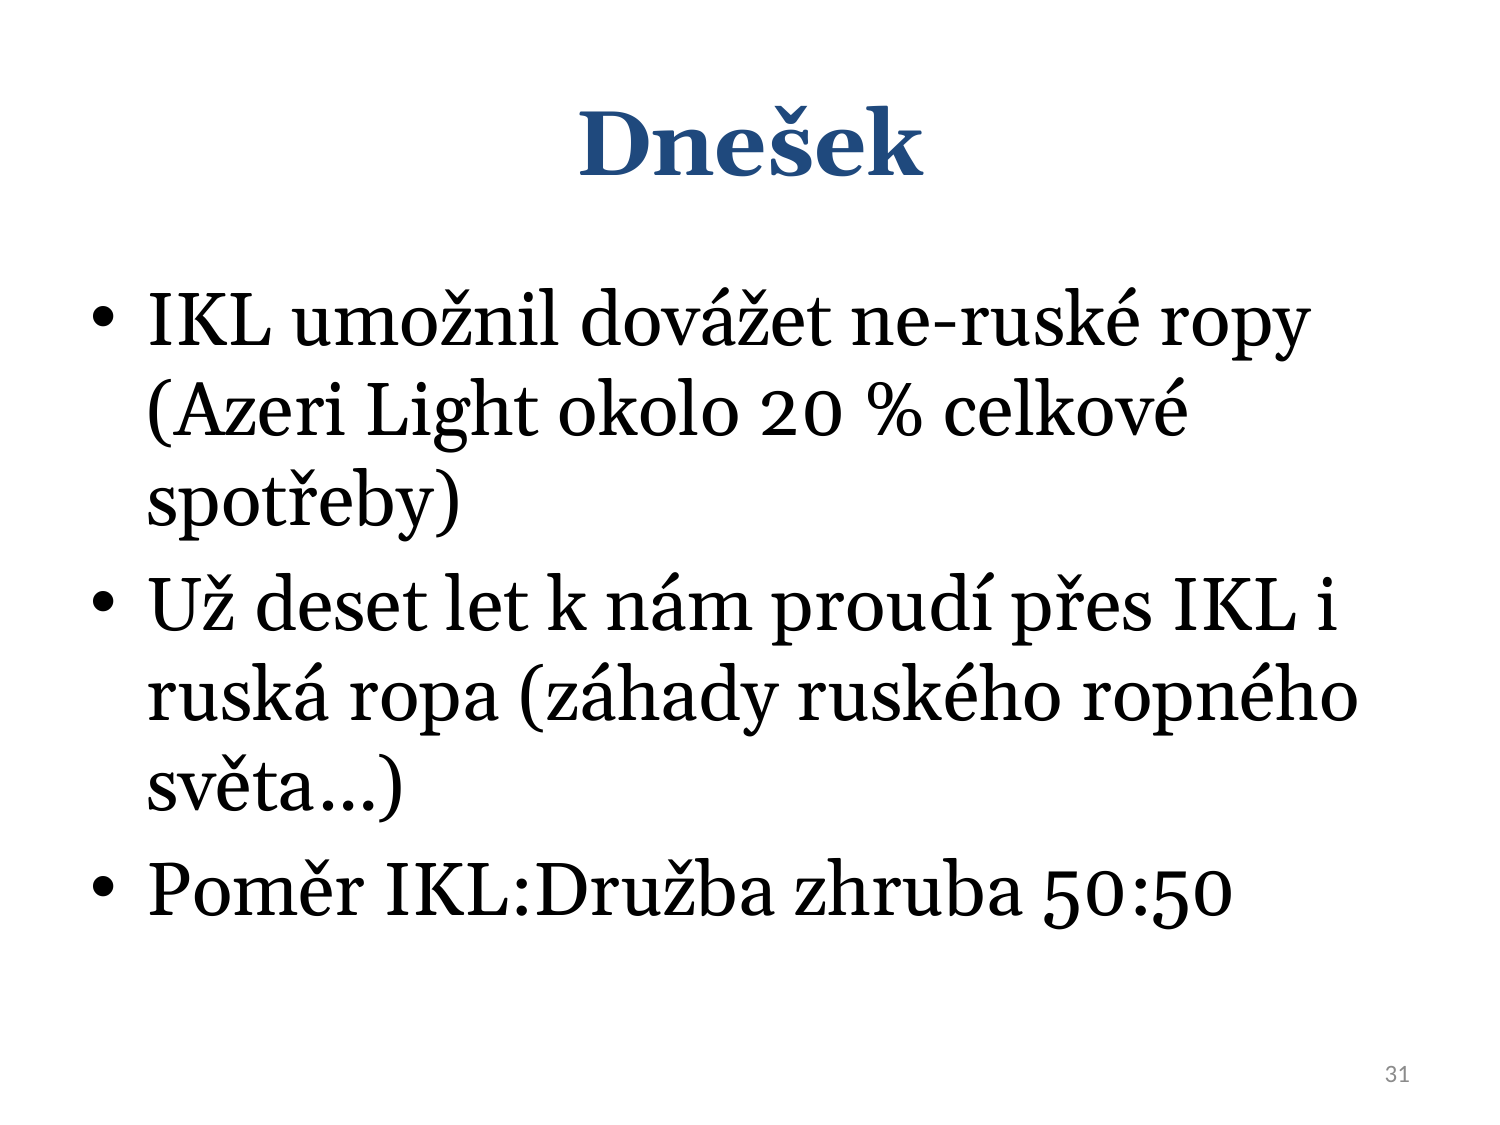

# Dnešek
IKL umožnil dovážet ne-ruské ropy (Azeri Light okolo 20 % celkové spotřeby)
Už deset let k nám proudí přes IKL i ruská ropa (záhady ruského ropného světa…)
Poměr IKL:Družba zhruba 50:50

31